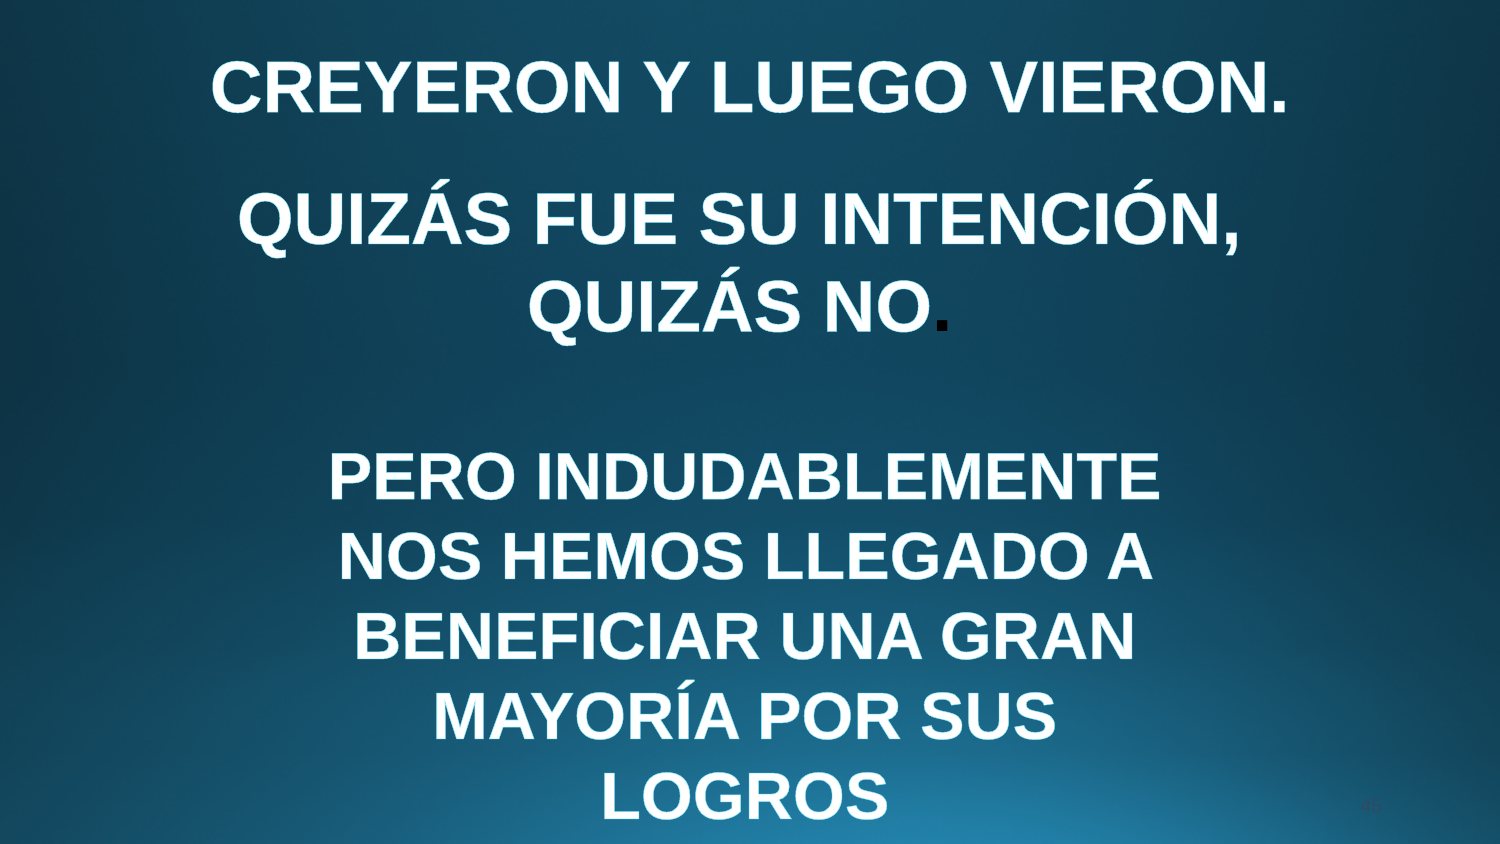

CREYERON Y LUEGO VIERON.
QUIZÁS FUE SU INTENCIÓN,
QUIZÁS NO.
PERO INDUDABLEMENTE NOS HEMOS LLEGADO A BENEFICIAR UNA GRAN MAYORÍA POR SUS LOGROS
45